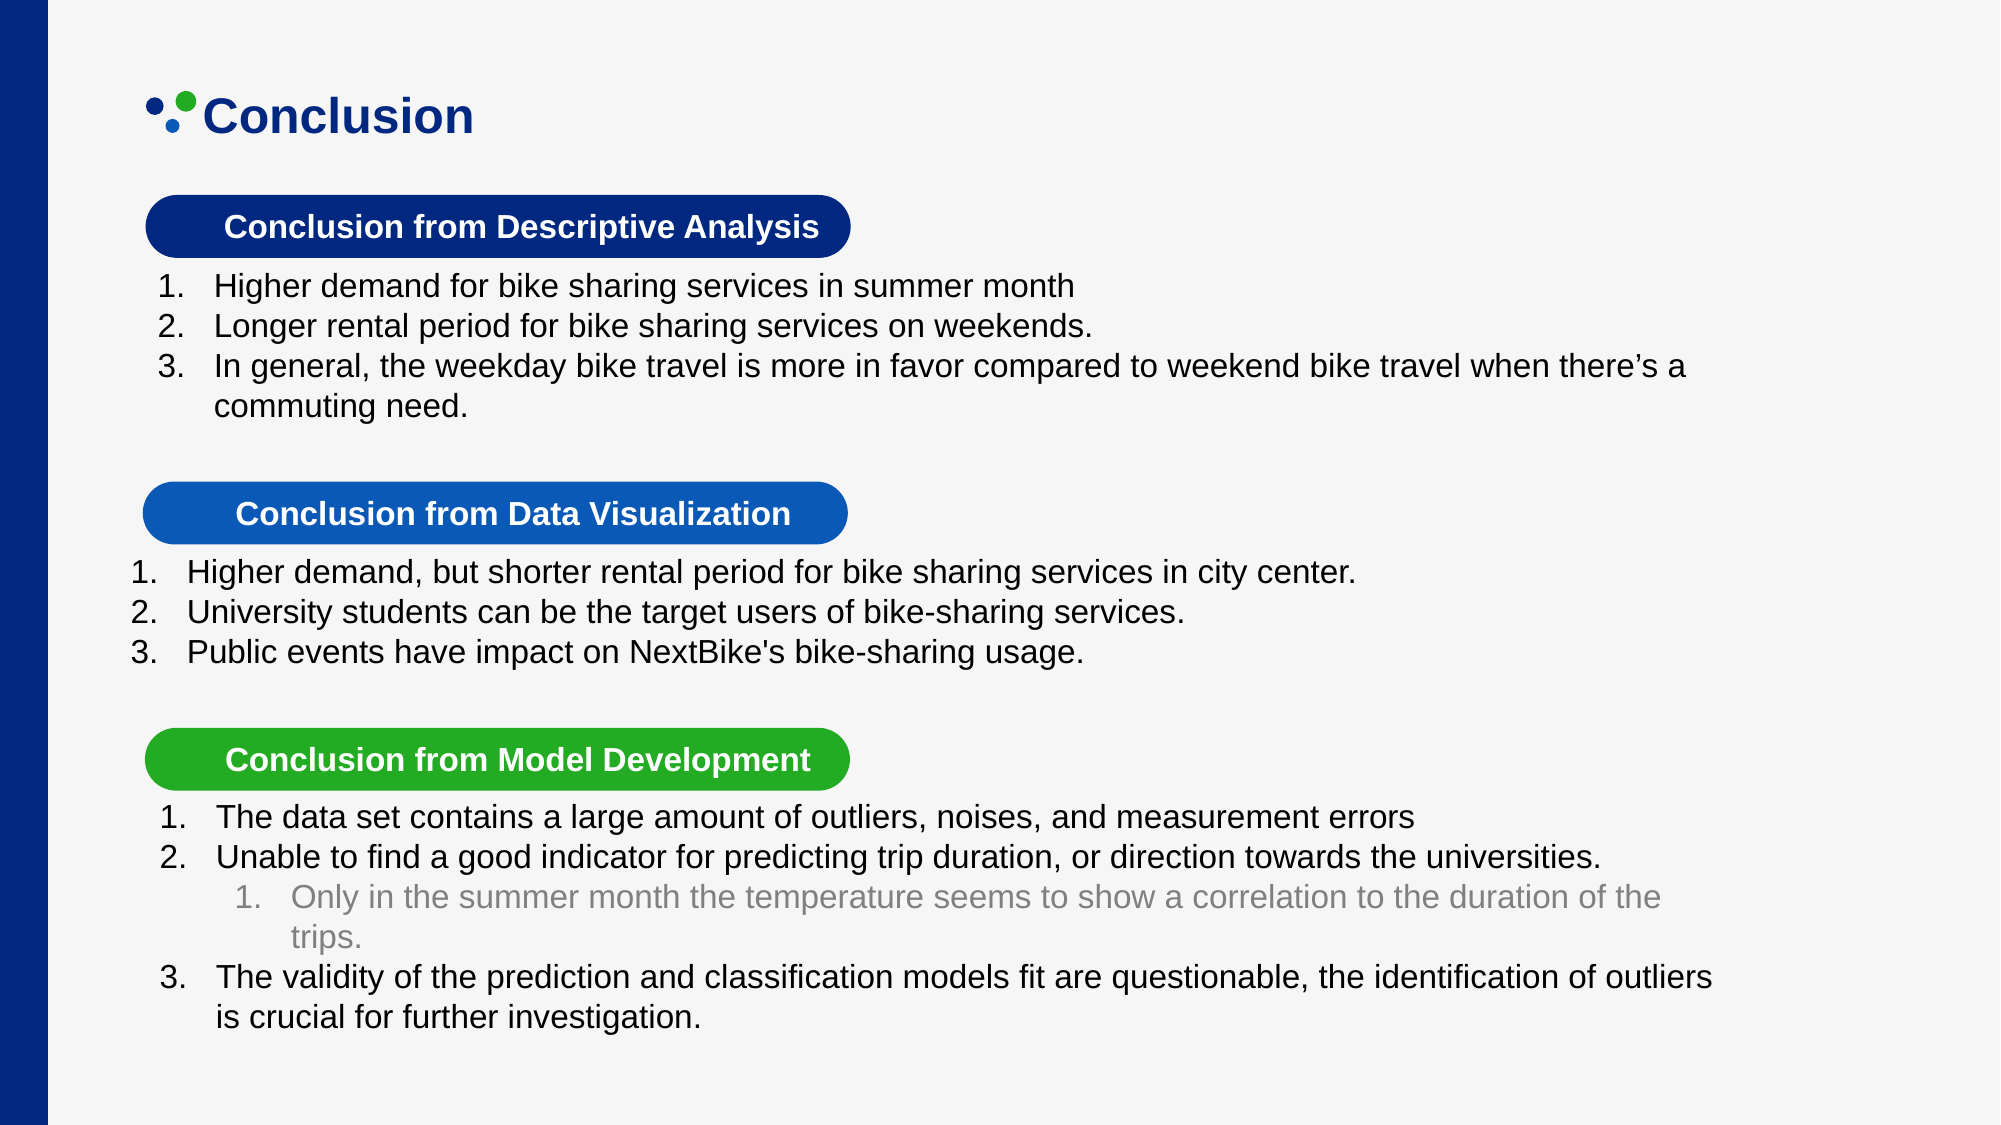

Conclusion

Higher demand for bike sharing services in summer month
Longer rental period for bike sharing services on weekends.
In general, the weekday bike travel is more in favor compared to weekend bike travel when there’s a commuting need.

Conclusion from Descriptive Analysis

Conclusion from Data Visualization
Higher demand, but shorter rental period for bike sharing services in city center.
University students can be the target users of bike-sharing services.
Public events have impact on NextBike's bike-sharing usage.

Conclusion from Model Development
The data set contains a large amount of outliers, noises, and measurement errors
Unable to find a good indicator for predicting trip duration, or direction towards the universities.
Only in the summer month the temperature seems to show a correlation to the duration of the trips.
The validity of the prediction and classification models fit are questionable, the identification of outliers is crucial for further investigation.